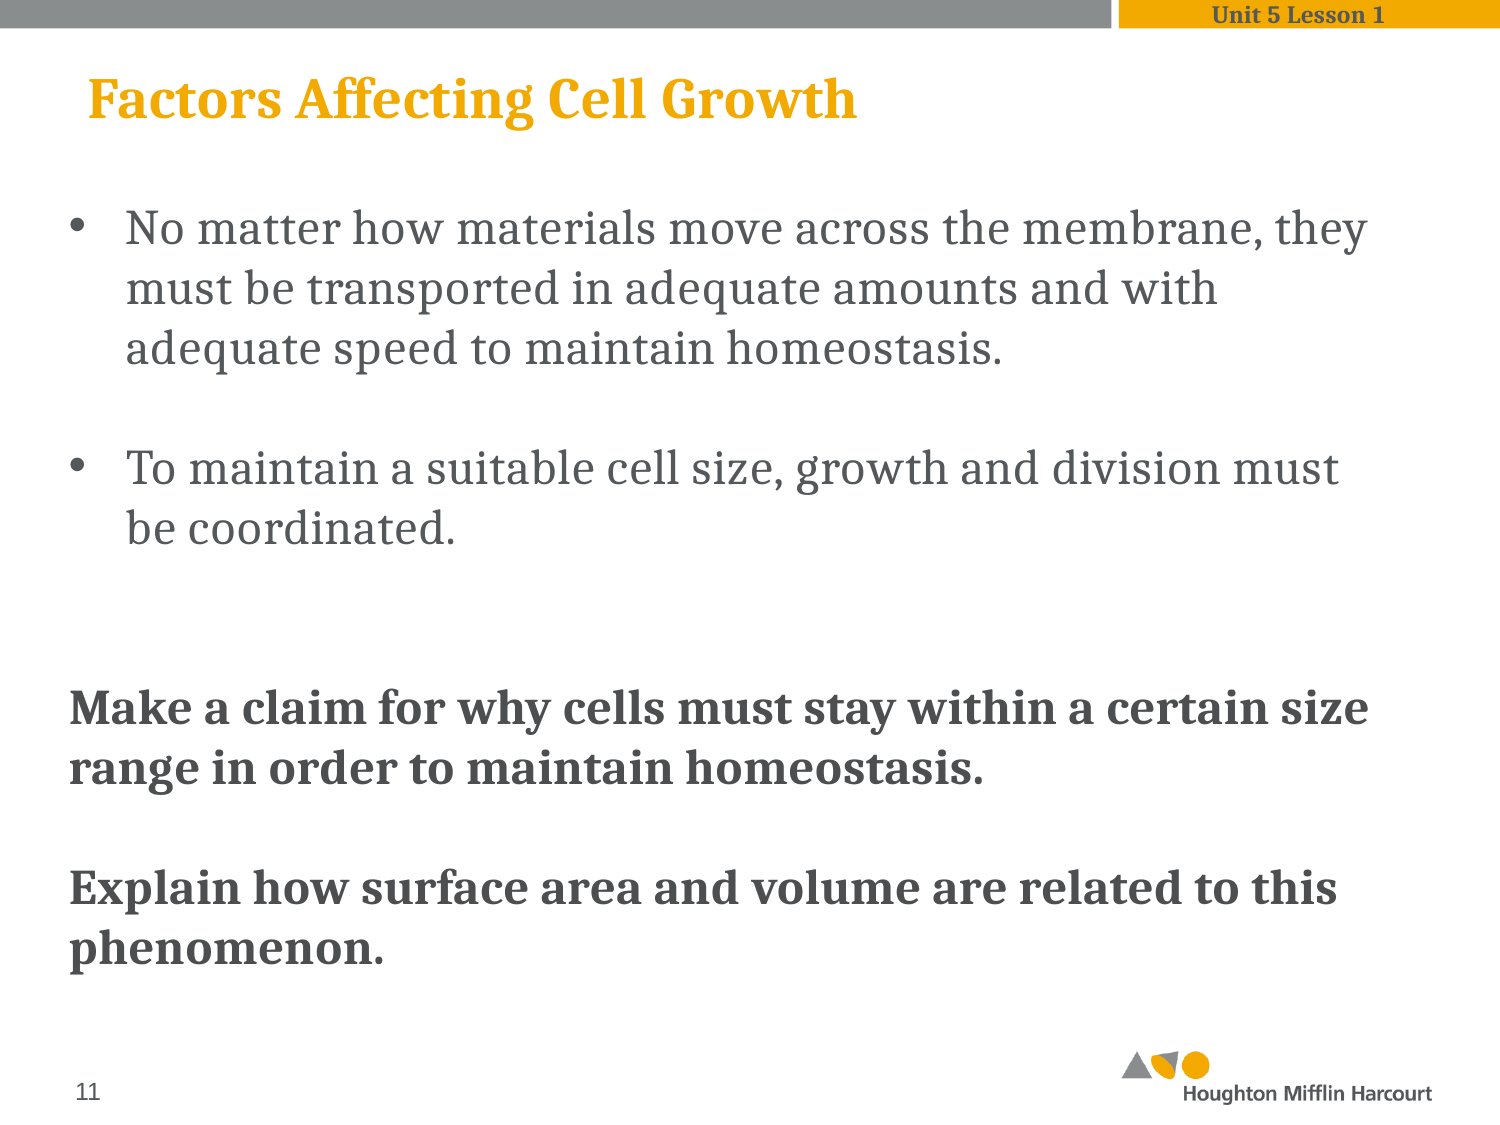

Unit 5 Lesson 1
# Factors Affecting Cell Growth

No matter how materials move across the membrane, they must be transported in adequate amounts and with adequate speed to maintain homeostasis.

To maintain a suitable cell size, growth and division must be coordinated.

Make a claim for why cells must stay within a certain size range in order to maintain homeostasis.

Explain how surface area and volume are related to this phenomenon.

11